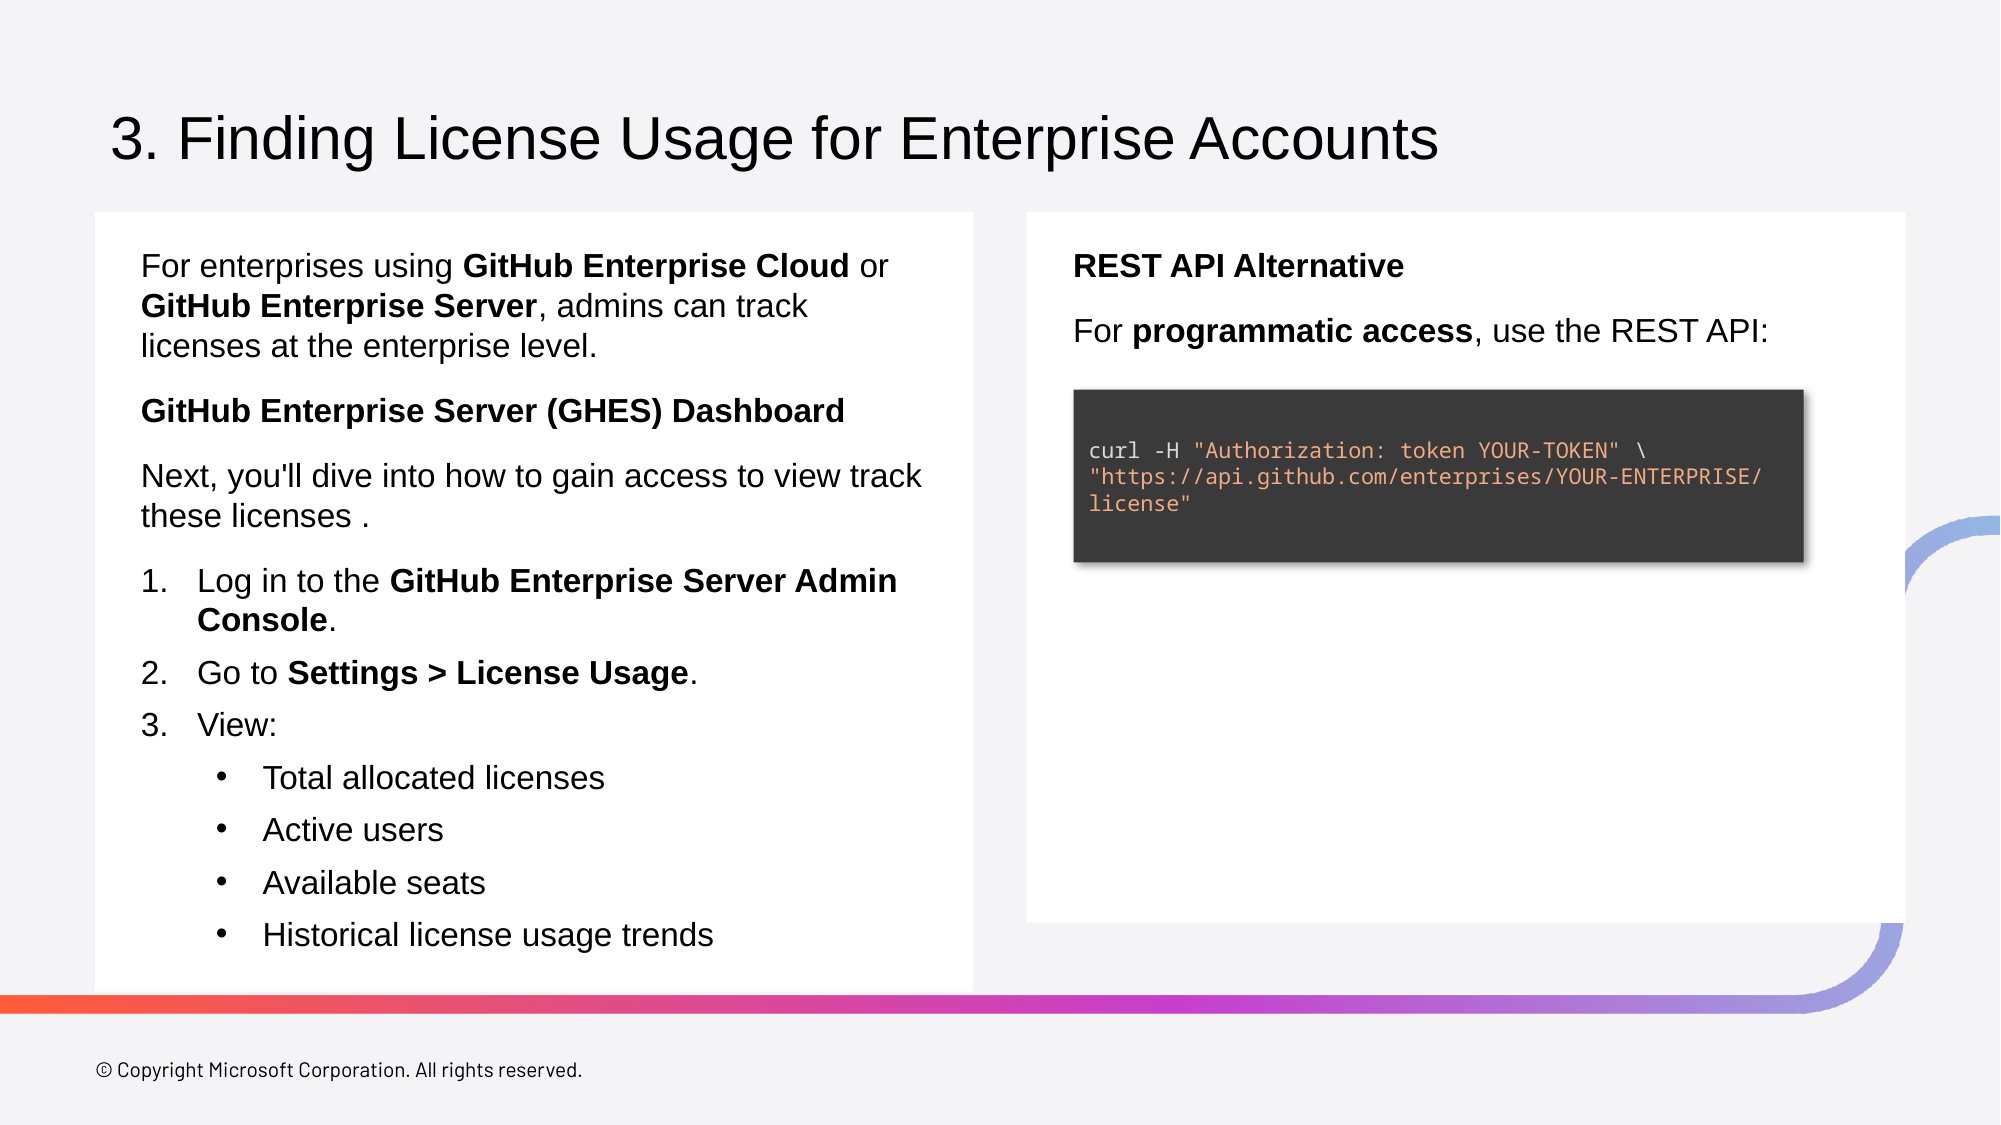

# 3. Finding License Usage for Enterprise Accounts

For enterprises using GitHub Enterprise Cloud or GitHub Enterprise Server, admins can track licenses at the enterprise level.
GitHub Enterprise Server (GHES) Dashboard
Next, you'll dive into how to gain access to view track these licenses .
Log in to the GitHub Enterprise Server Admin Console.
Go to Settings > License Usage.
View:
Total allocated licenses
Active users
Available seats
Historical license usage trends
REST API Alternative
For programmatic access, use the REST API:
curl -H "Authorization: token YOUR-TOKEN" \
"https://api.github.com/enterprises/YOUR-ENTERPRISE/license"
© Copyright Microsoft Corporation. All rights reserved.